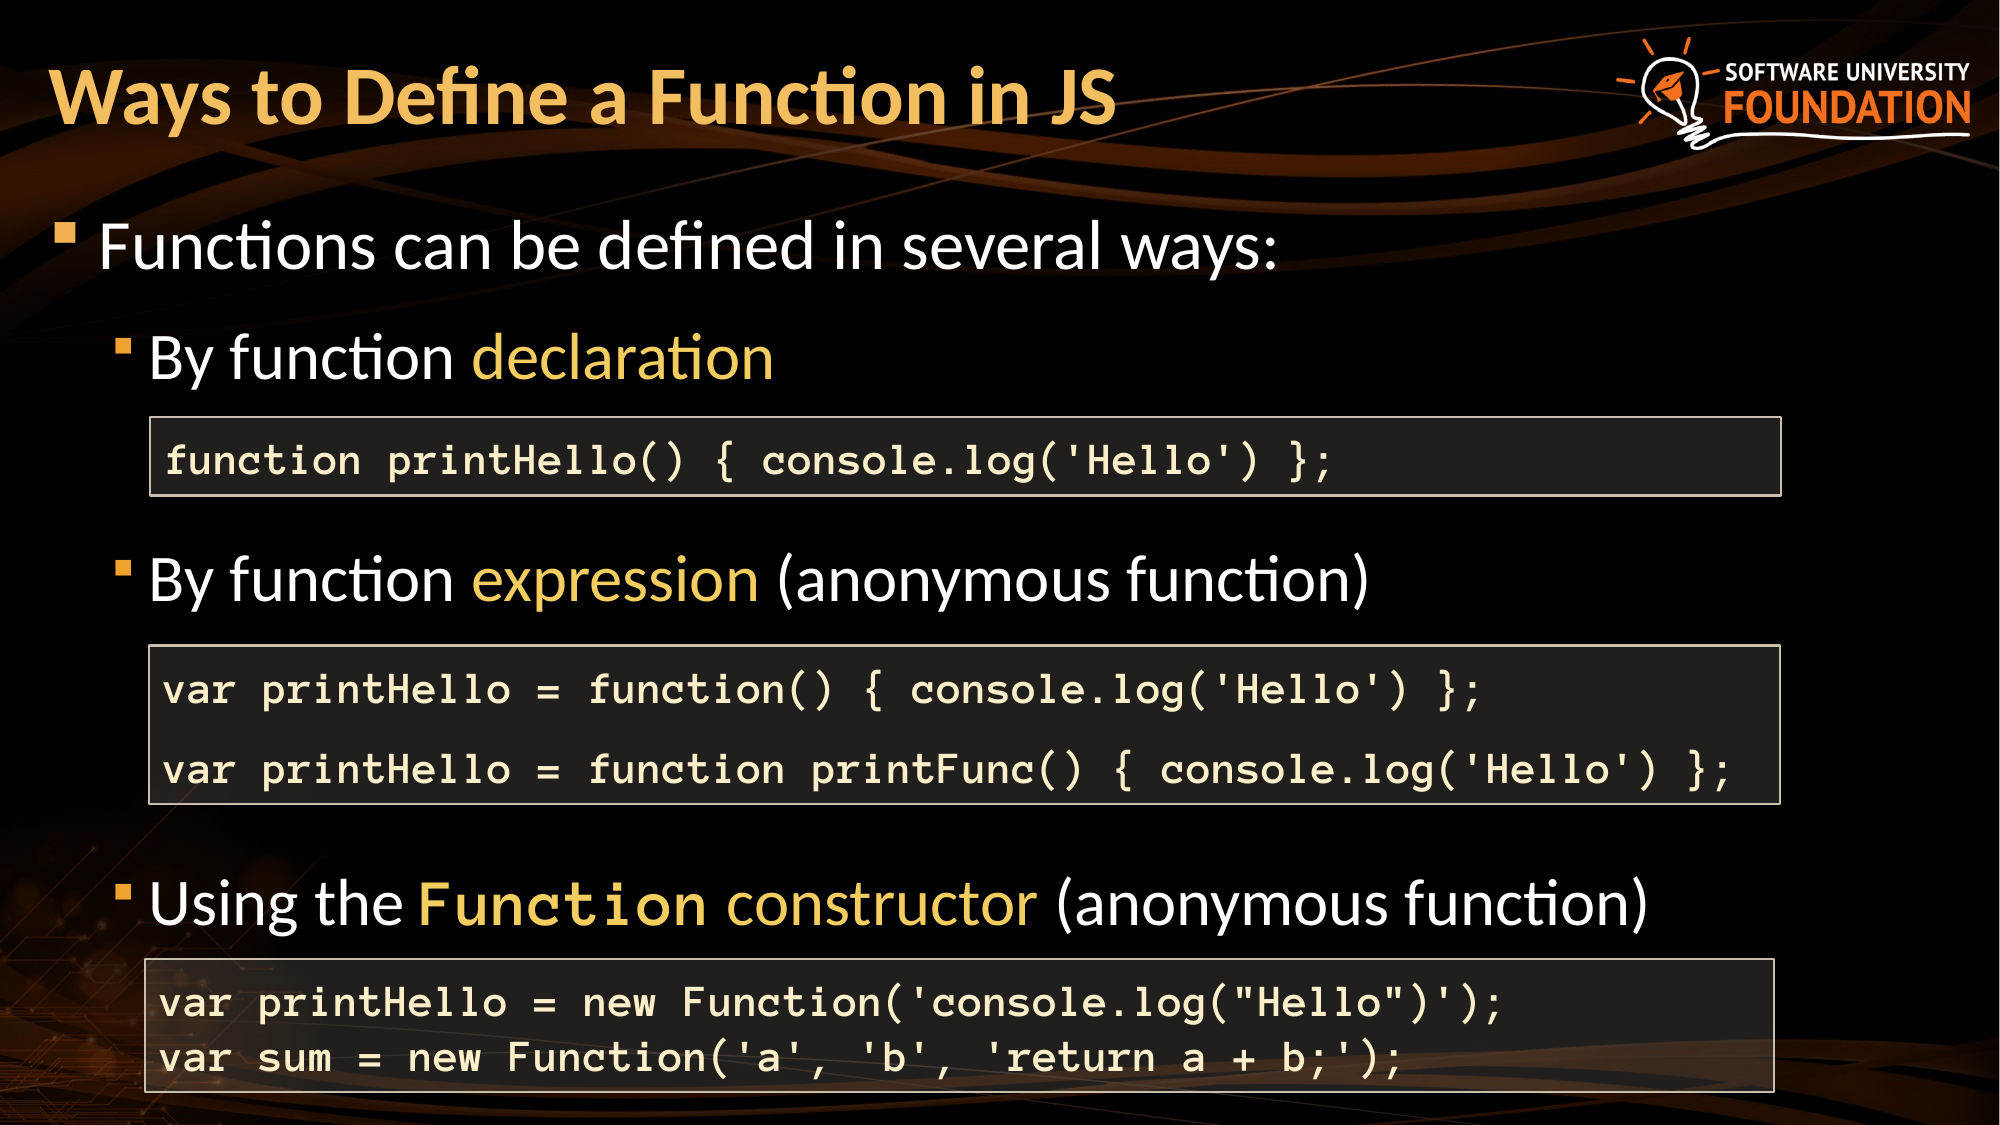

# Ways to Define a Function in JS
Functions can be defined in several ways:
By function declaration

By function expression (anonymous function)

Using the Function constructor (anonymous function)
function printHello() { console.log('Hello') };
var printHello = function() { console.log('Hello') };
var printHello = function printFunc() { console.log('Hello') };
var printHello = new Function('console.log("Hello")');
var sum = new Function('a', 'b', 'return a + b;');